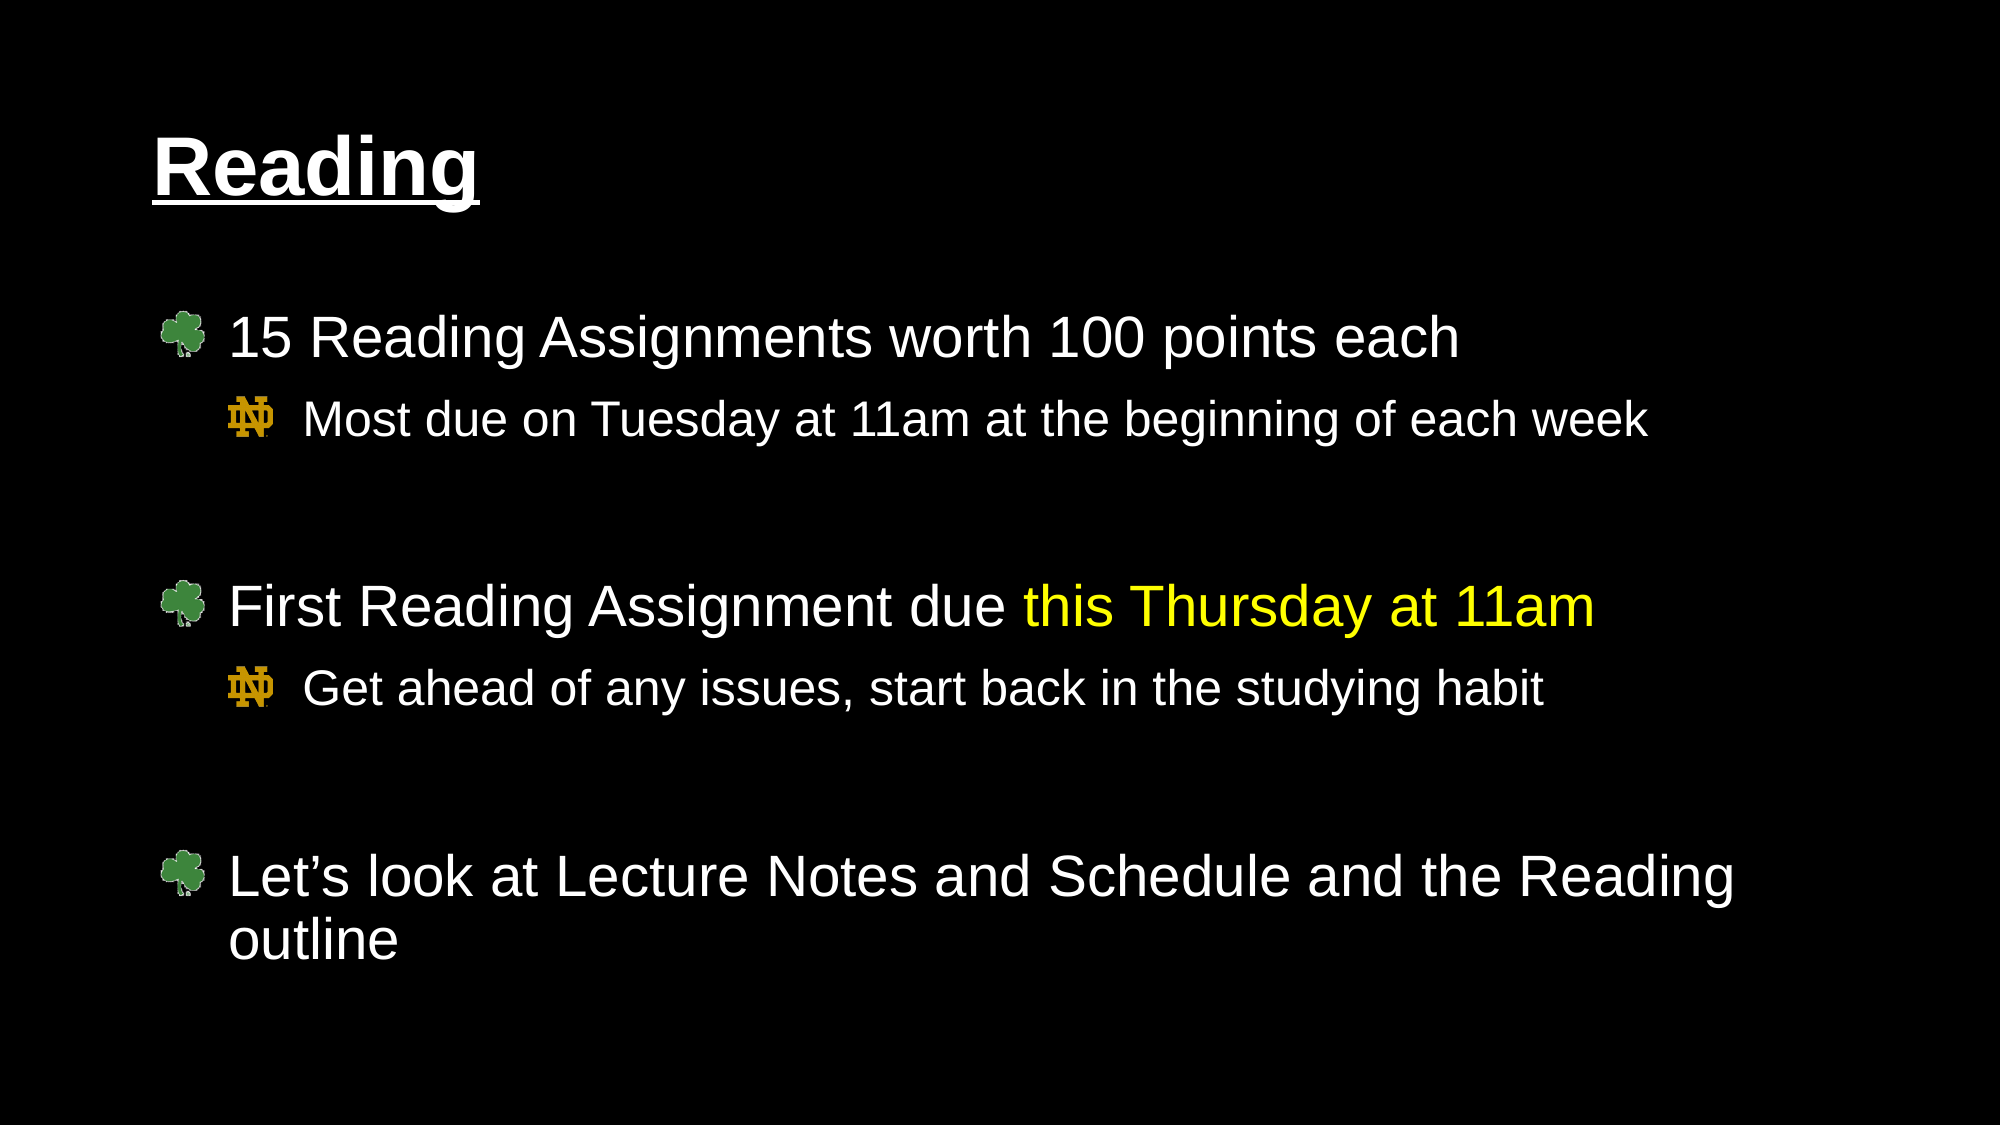

# Reading
15 Reading Assignments worth 100 points each
Most due on Tuesday at 11am at the beginning of each week

First Reading Assignment due this Thursday at 11am
Get ahead of any issues, start back in the studying habit

Let’s look at Lecture Notes and Schedule and the Reading outline